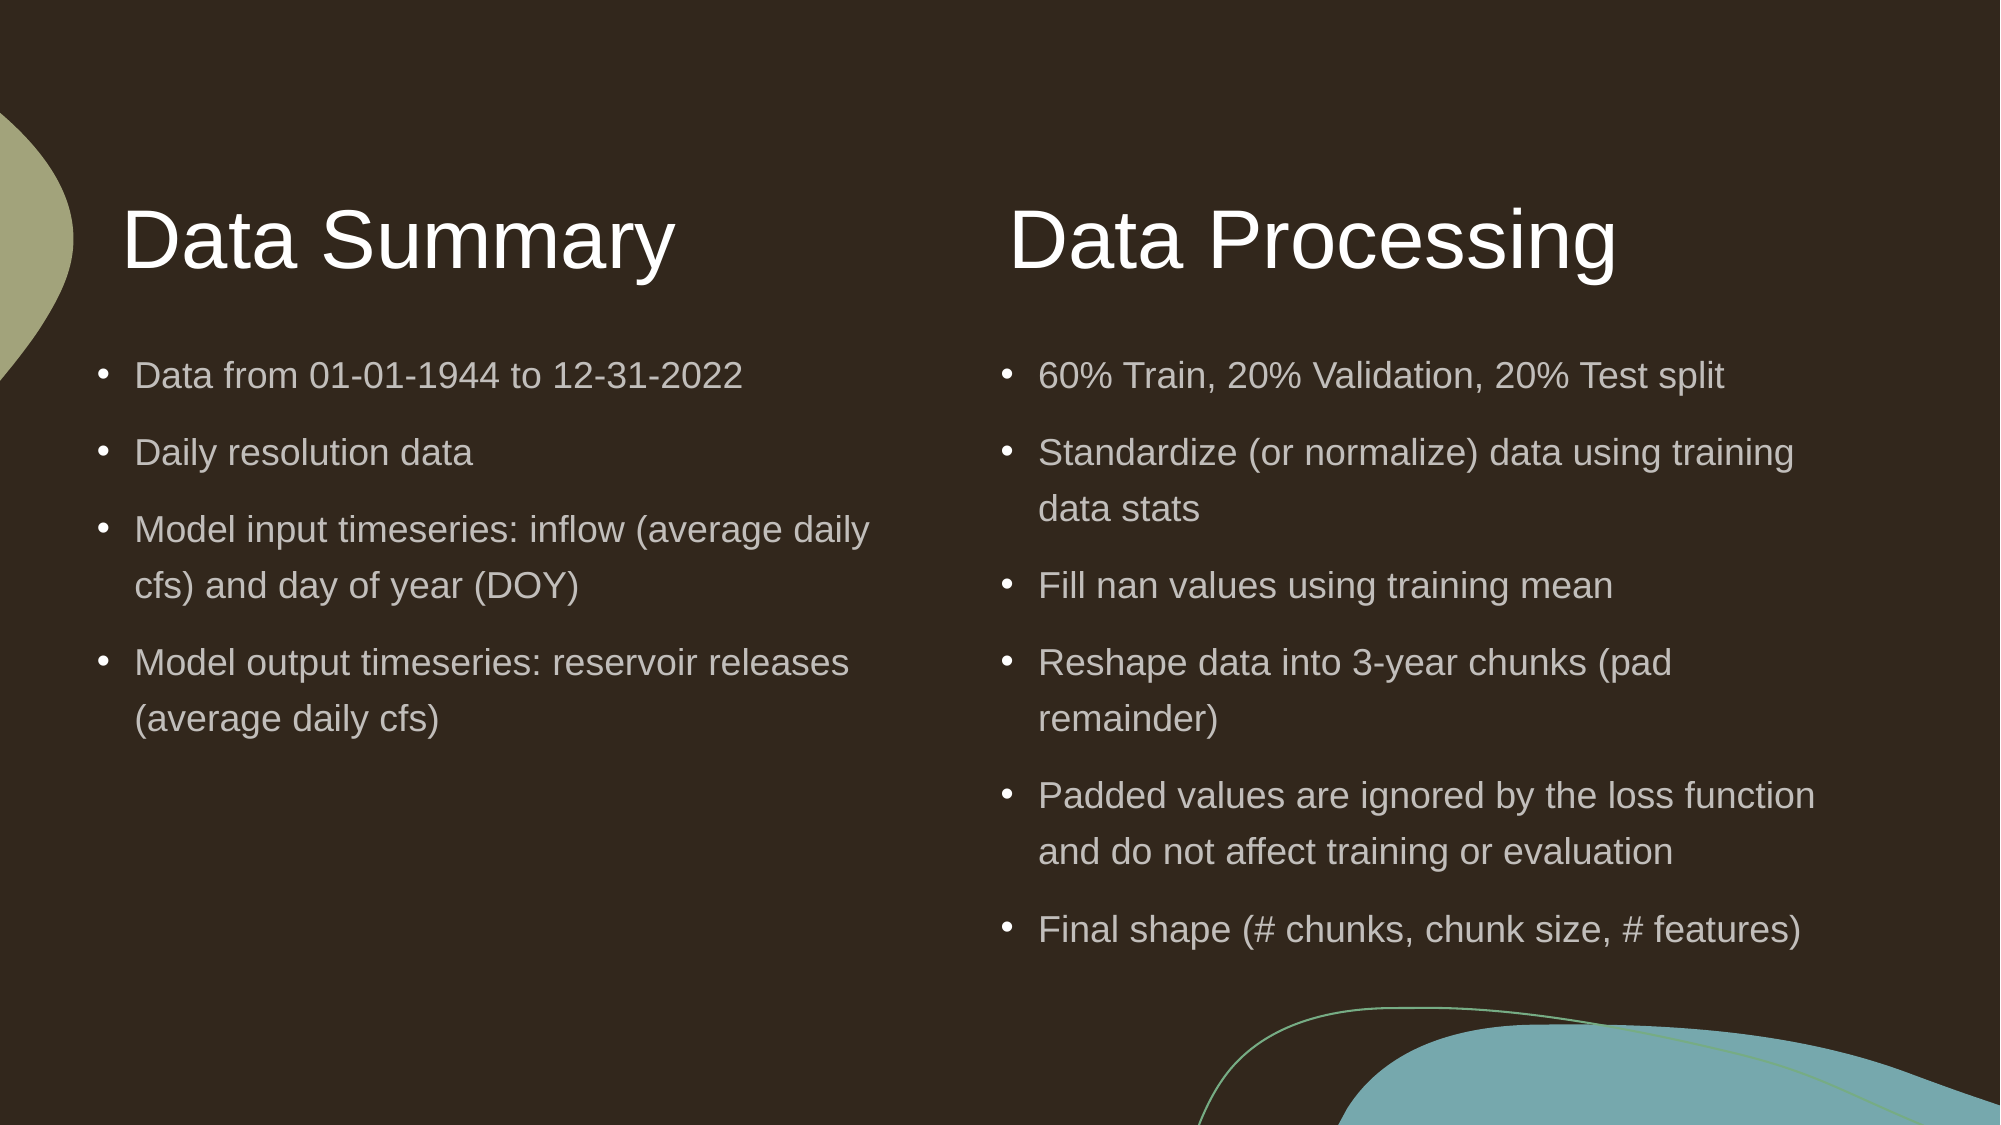

# Data Summary
Data Processing
Data from 01-01-1944 to 12-31-2022
Daily resolution data
Model input timeseries: inflow (average daily cfs) and day of year (DOY)
Model output timeseries: reservoir releases (average daily cfs)
60% Train, 20% Validation, 20% Test split
Standardize (or normalize) data using training data stats
Fill nan values using training mean
Reshape data into 3-year chunks (pad remainder)
Padded values are ignored by the loss function and do not affect training or evaluation
Final shape (# chunks, chunk size, # features)